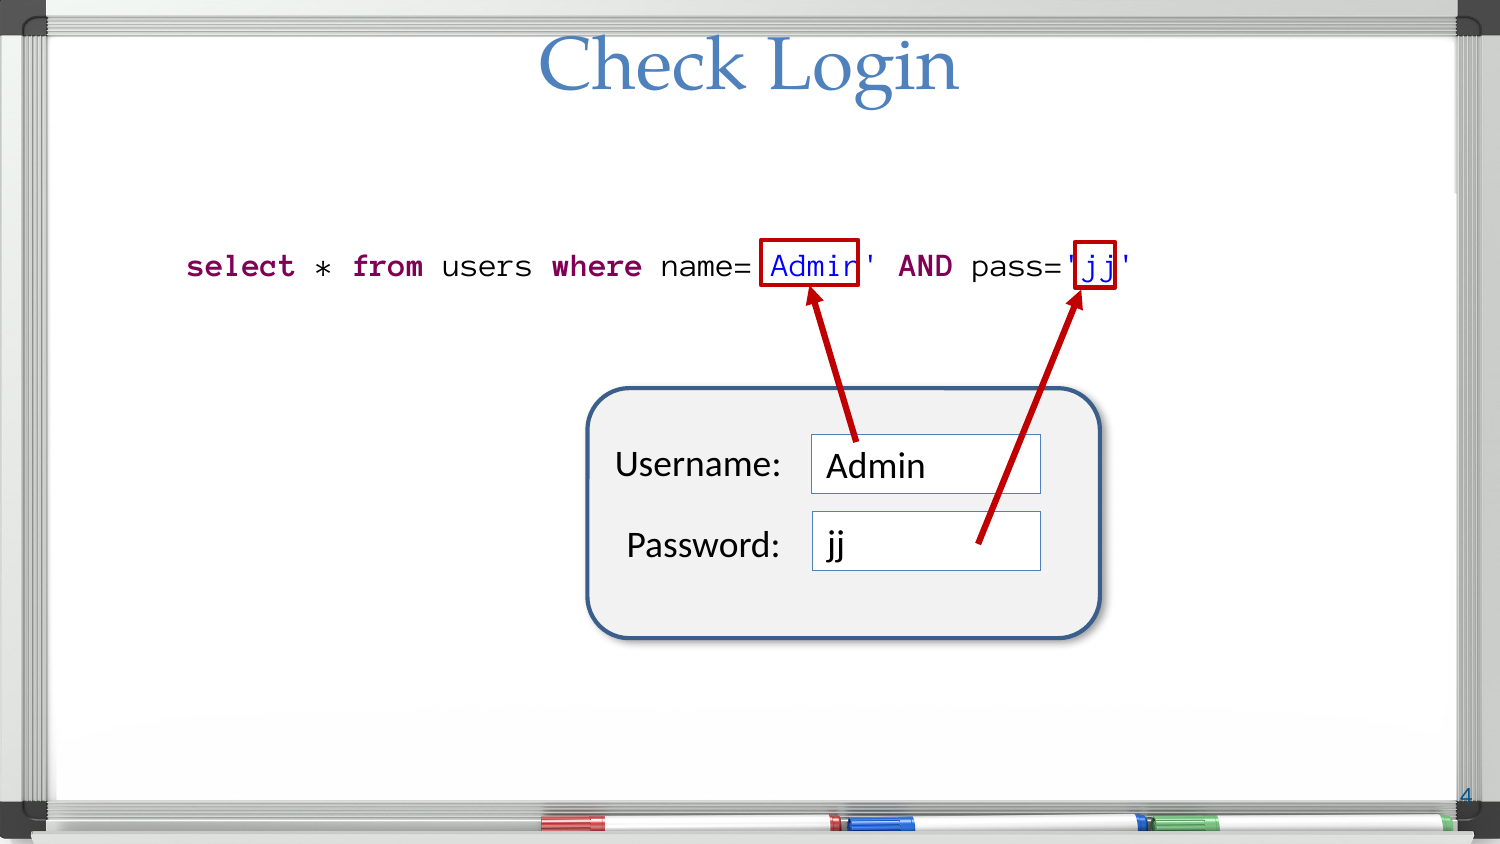

# Check Login
select * from users where name='Admin' AND pass='jj'

Username:
Admin
jj
Password:
4